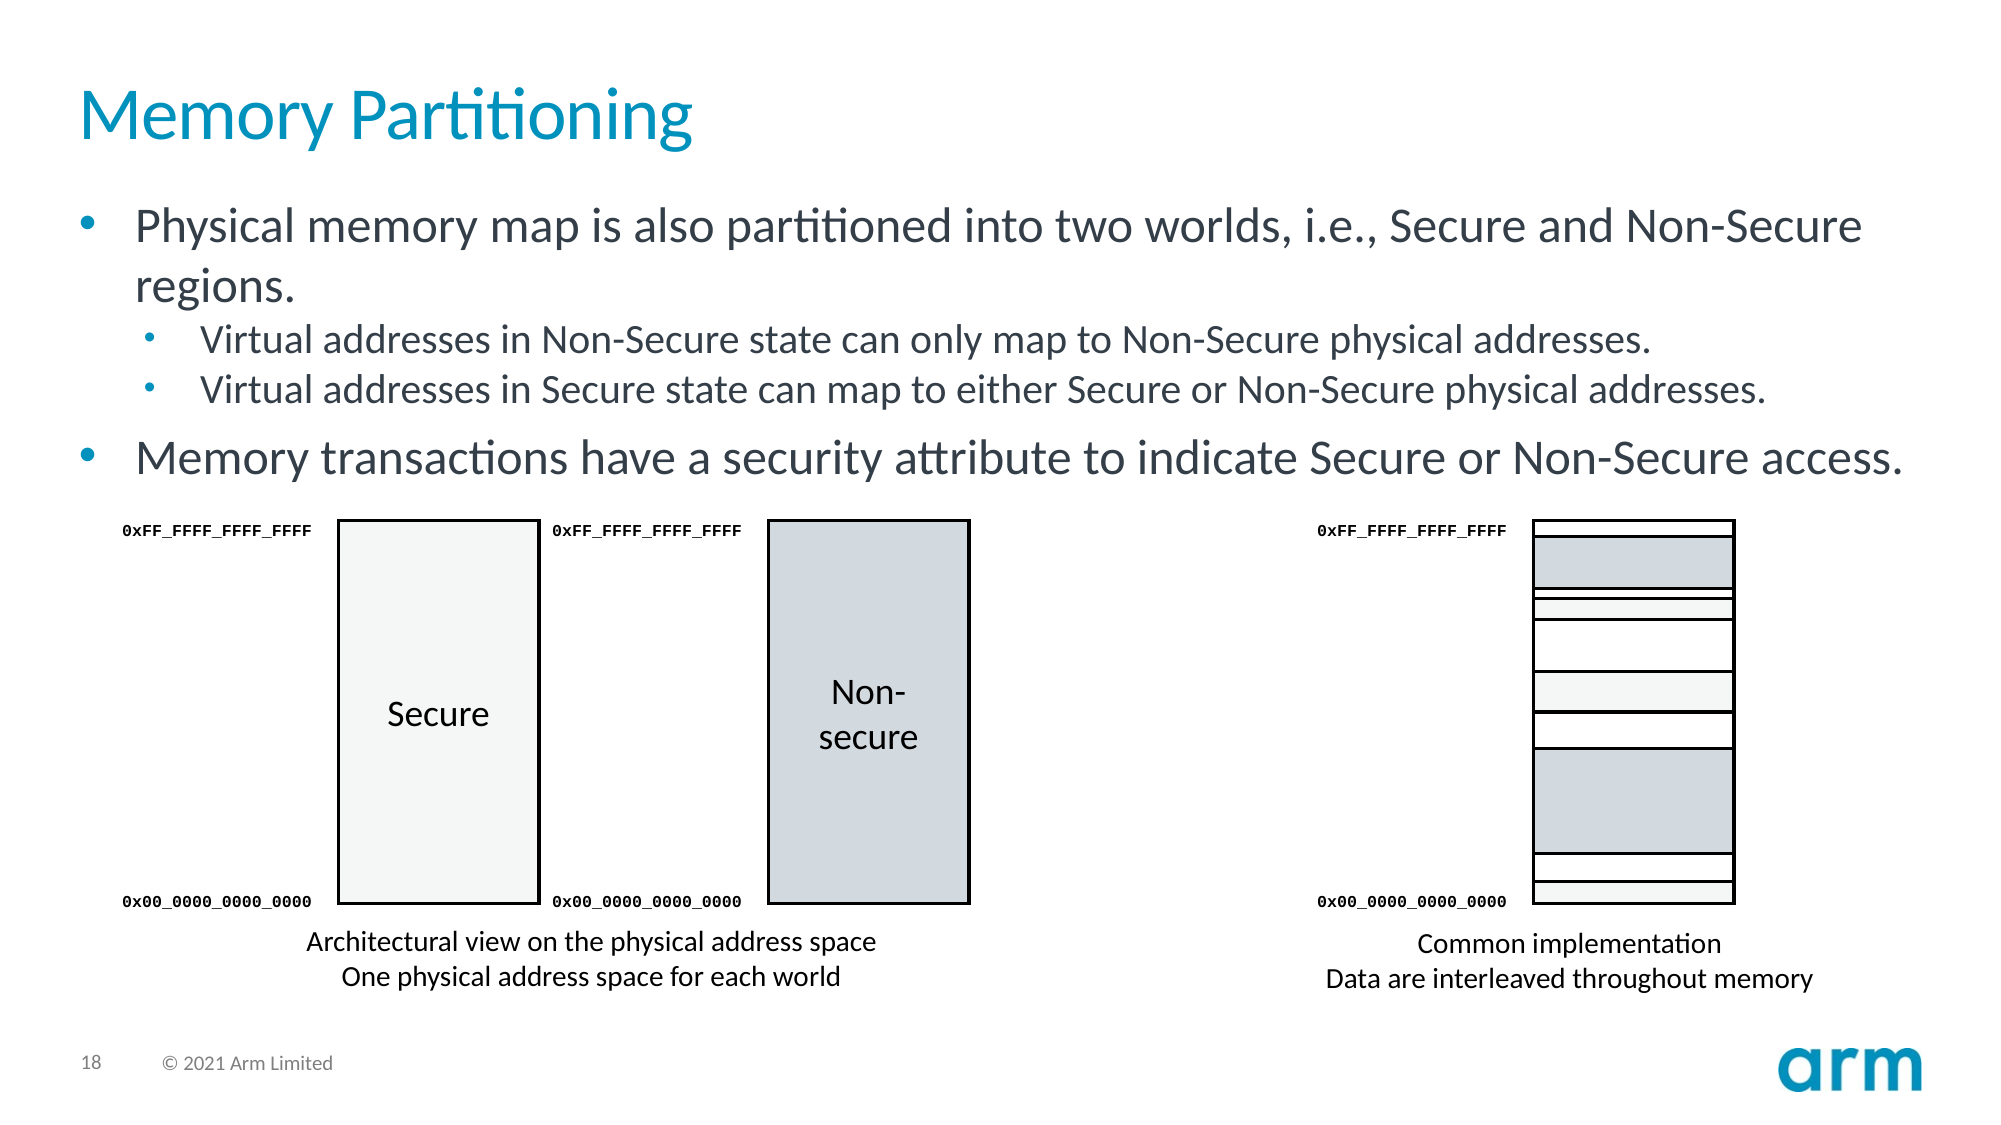

# Memory Partitioning
Physical memory map is also partitioned into two worlds, i.e., Secure and Non-Secure regions.
Virtual addresses in Non-Secure state can only map to Non-Secure physical addresses.
Virtual addresses in Secure state can map to either Secure or Non-Secure physical addresses.
Memory transactions have a security attribute to indicate Secure or Non-Secure access.

0xFF_FFFF_FFFF_FFFF
0xFF_FFFF_FFFF_FFFF
0xFF_FFFF_FFFF_FFFF
Secure
Non-secure

0x00_0000_0000_0000
0x00_0000_0000_0000
0x00_0000_0000_0000
Architectural view on the physical address space
One physical address space for each world
Common implementation
Data are interleaved throughout memory